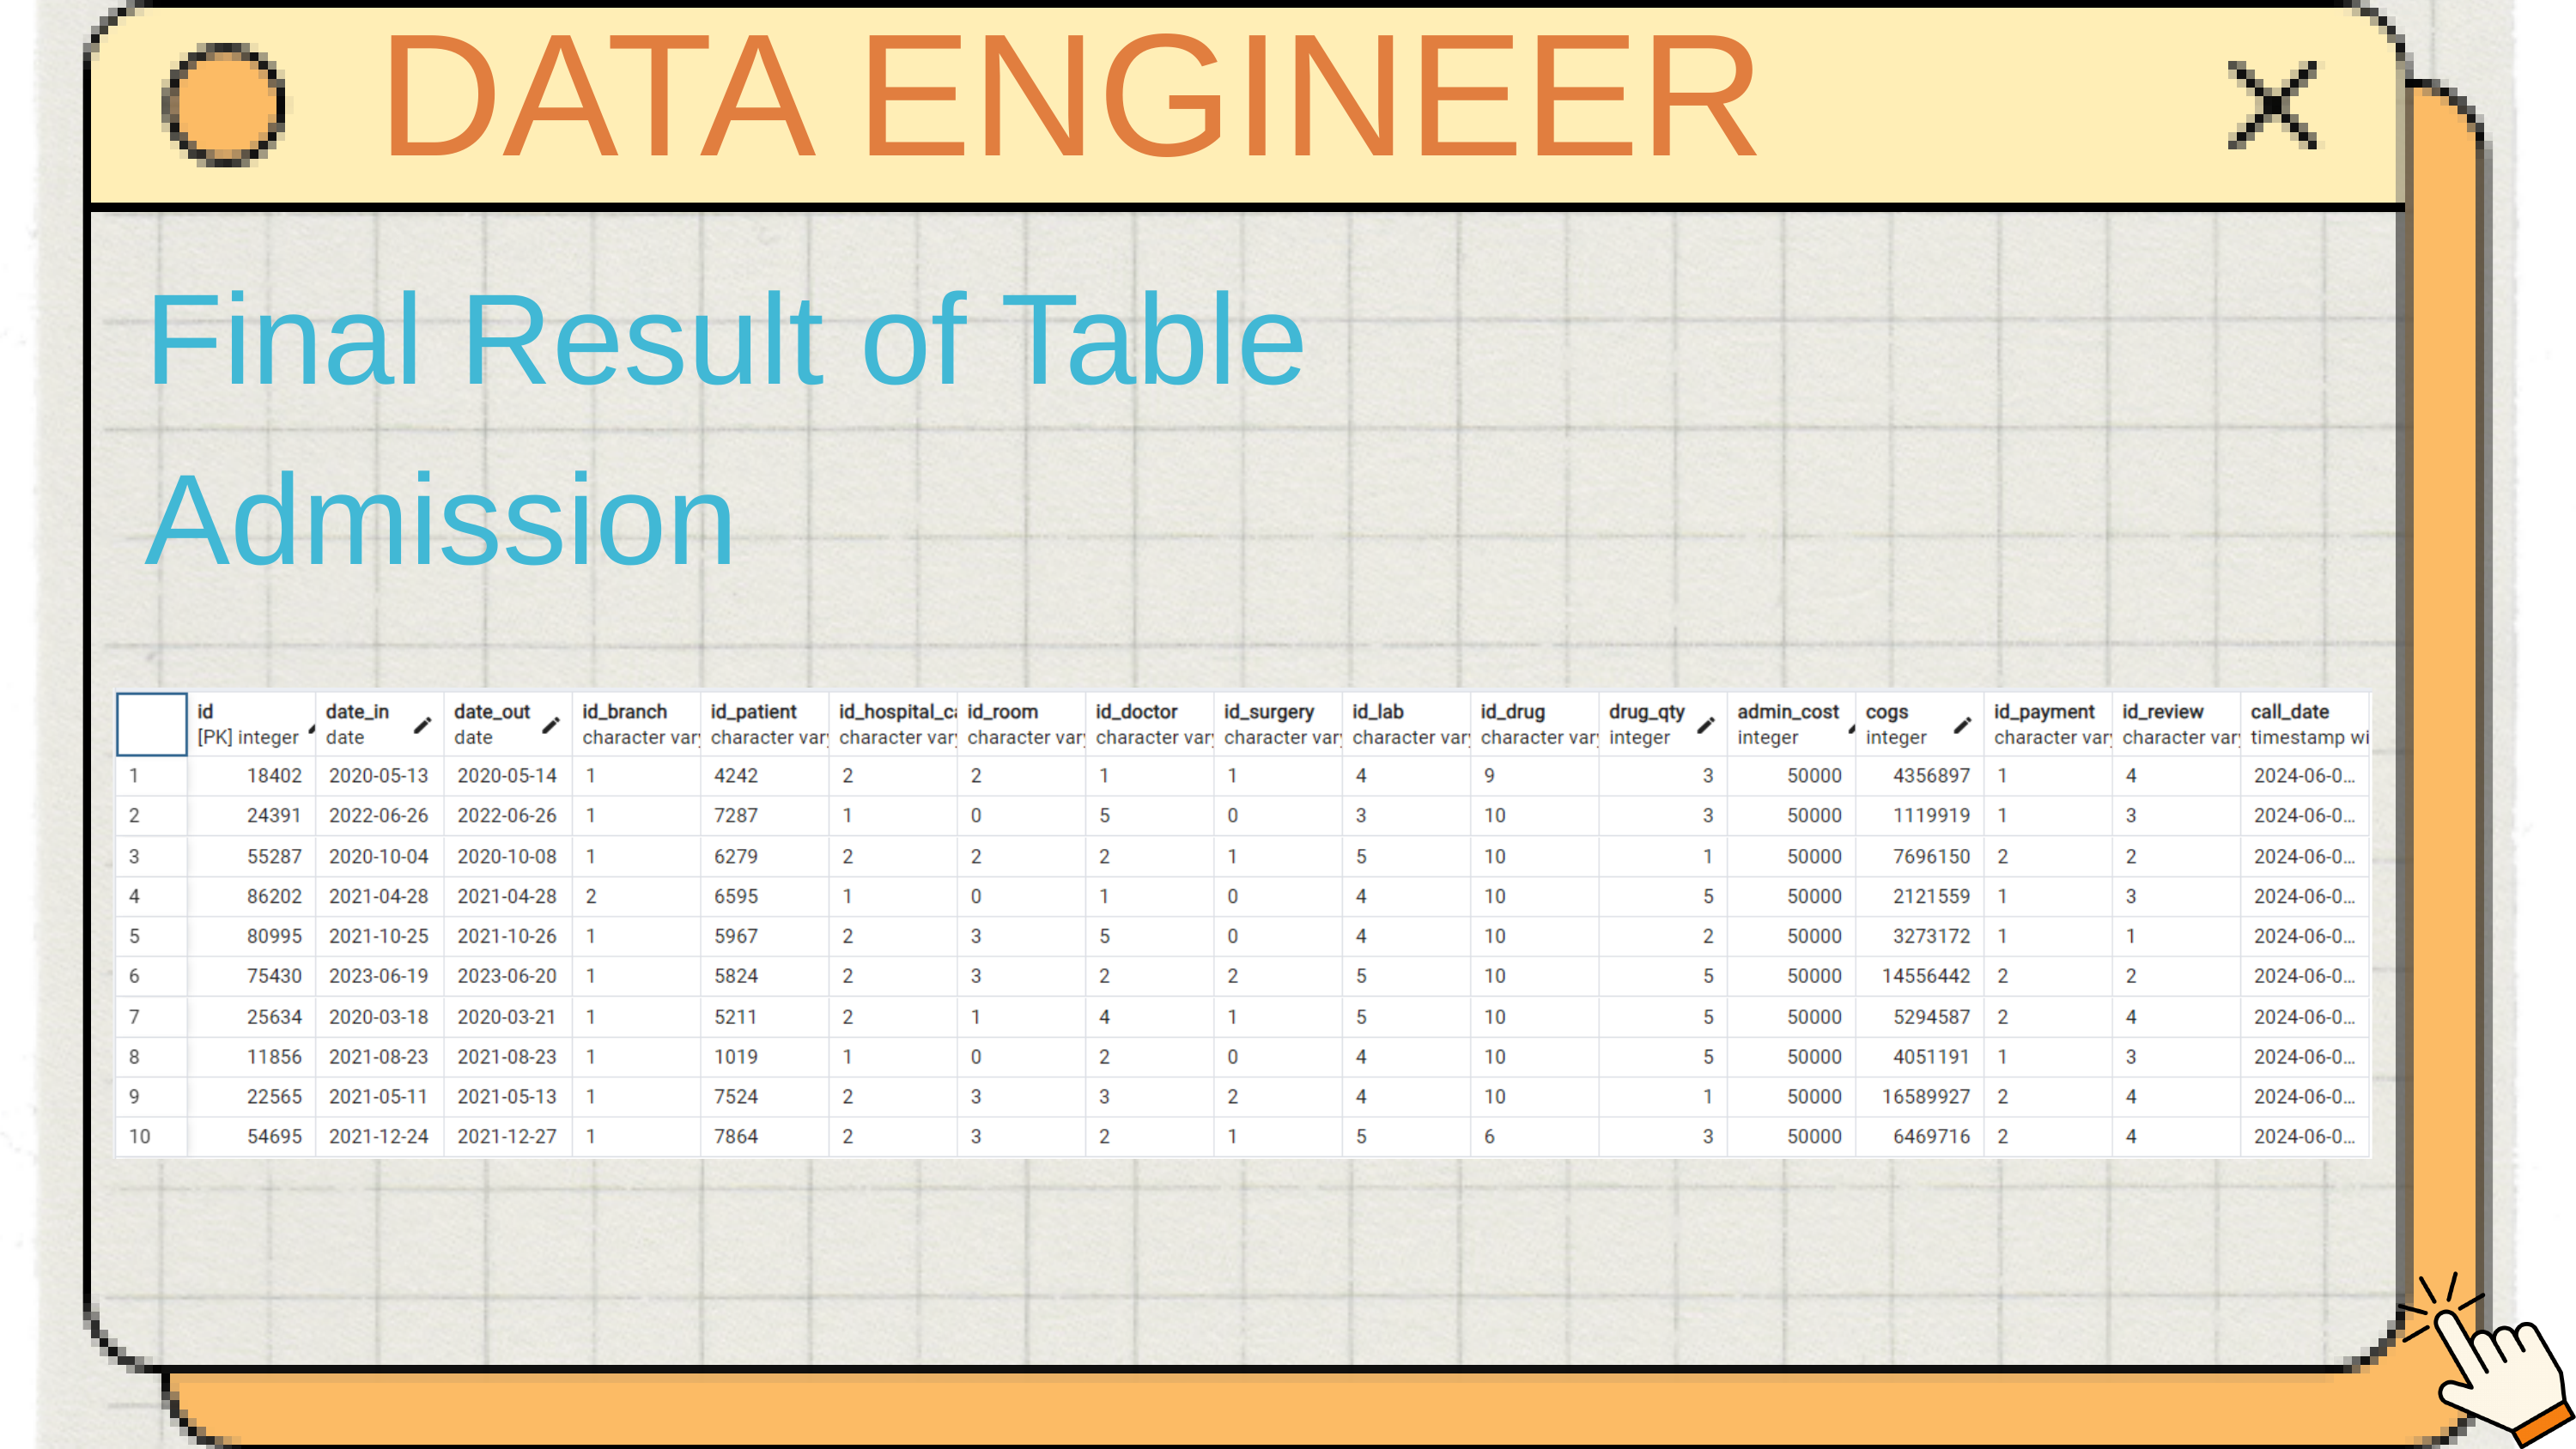

DATA ENGINEER
Final Result of Table Admission